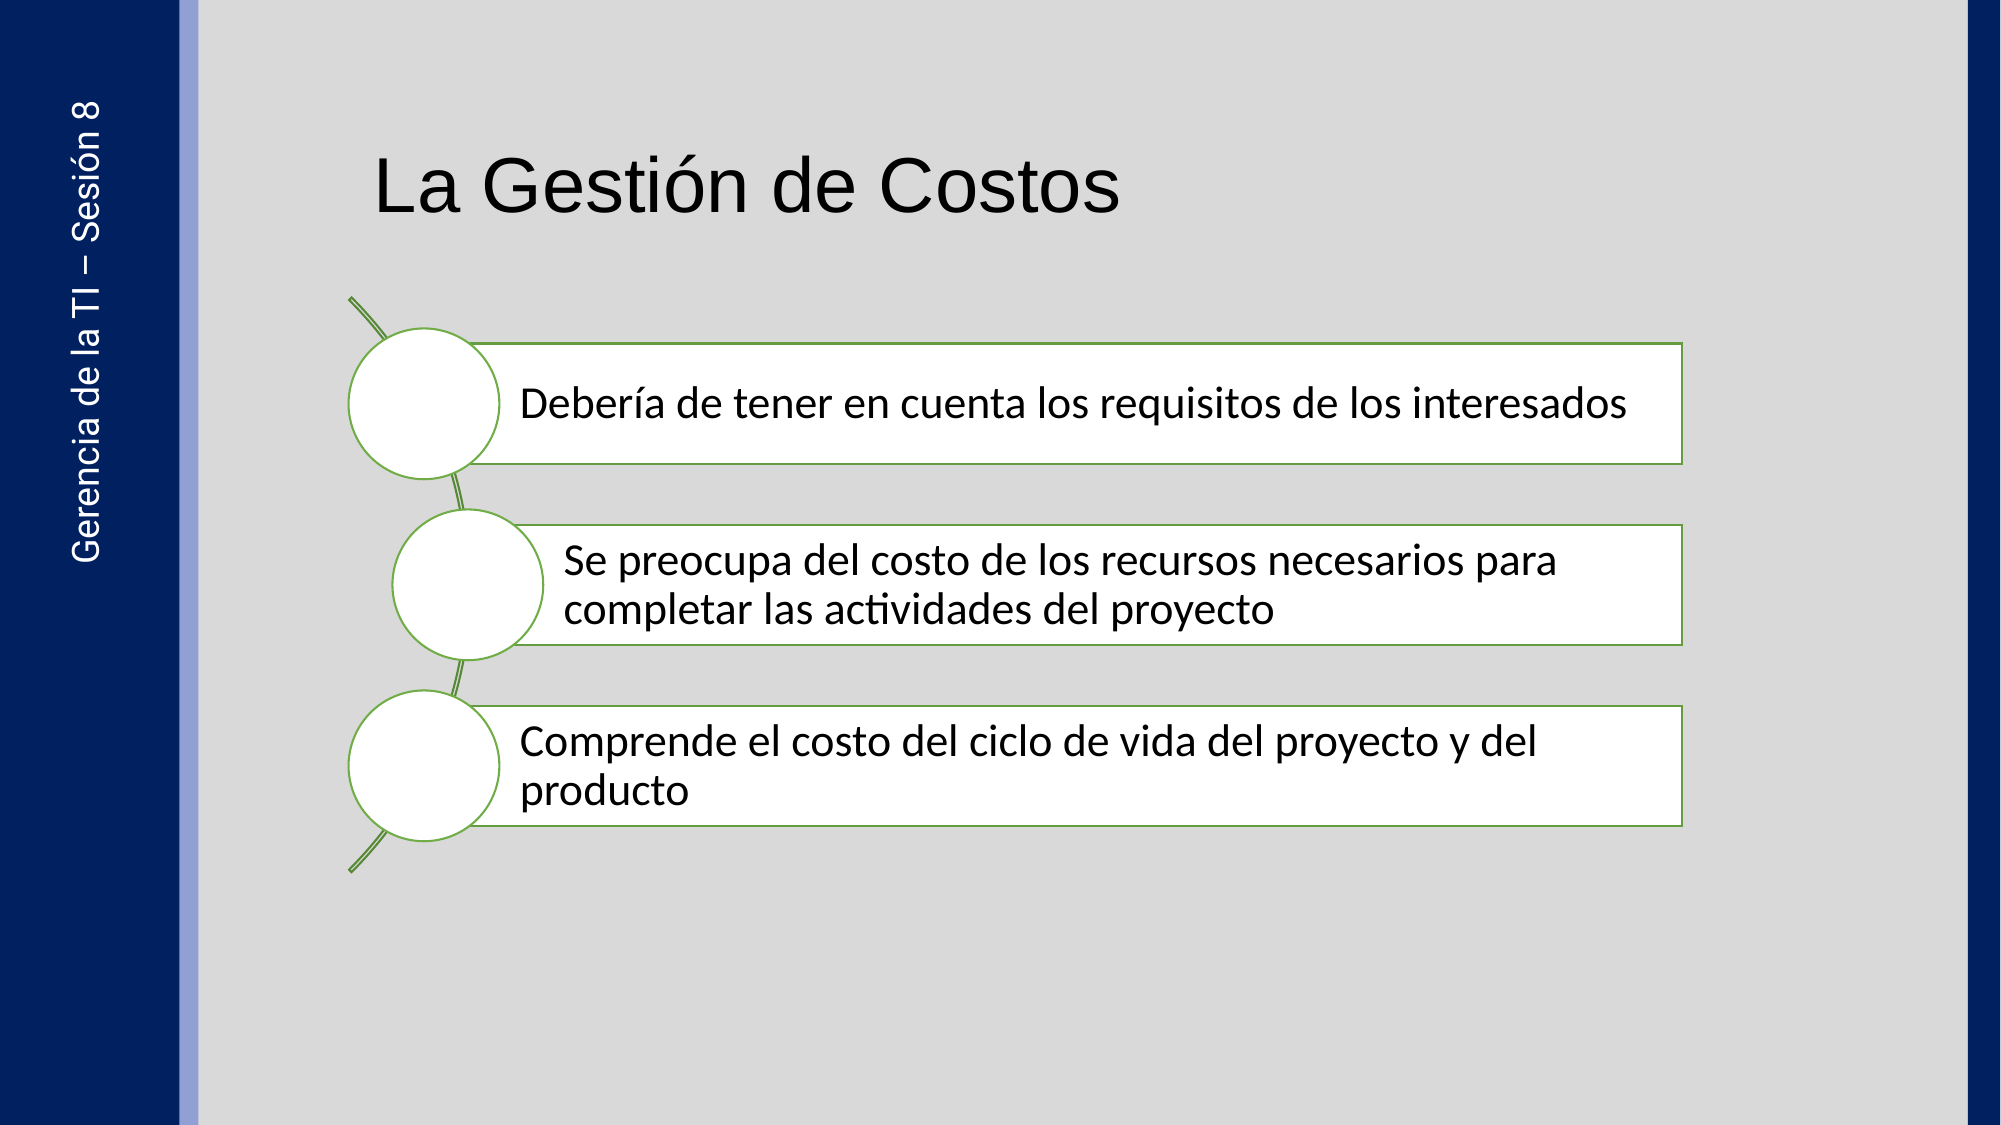

La Gestión de Costos

Debería de tener en cuenta los requisitos de los interesados

Se preocupa del costo de los recursos necesarios para completar las actividades del proyecto

Comprende el costo del ciclo de vida del proyecto y del producto
Gerencia de la TI – Sesión 8